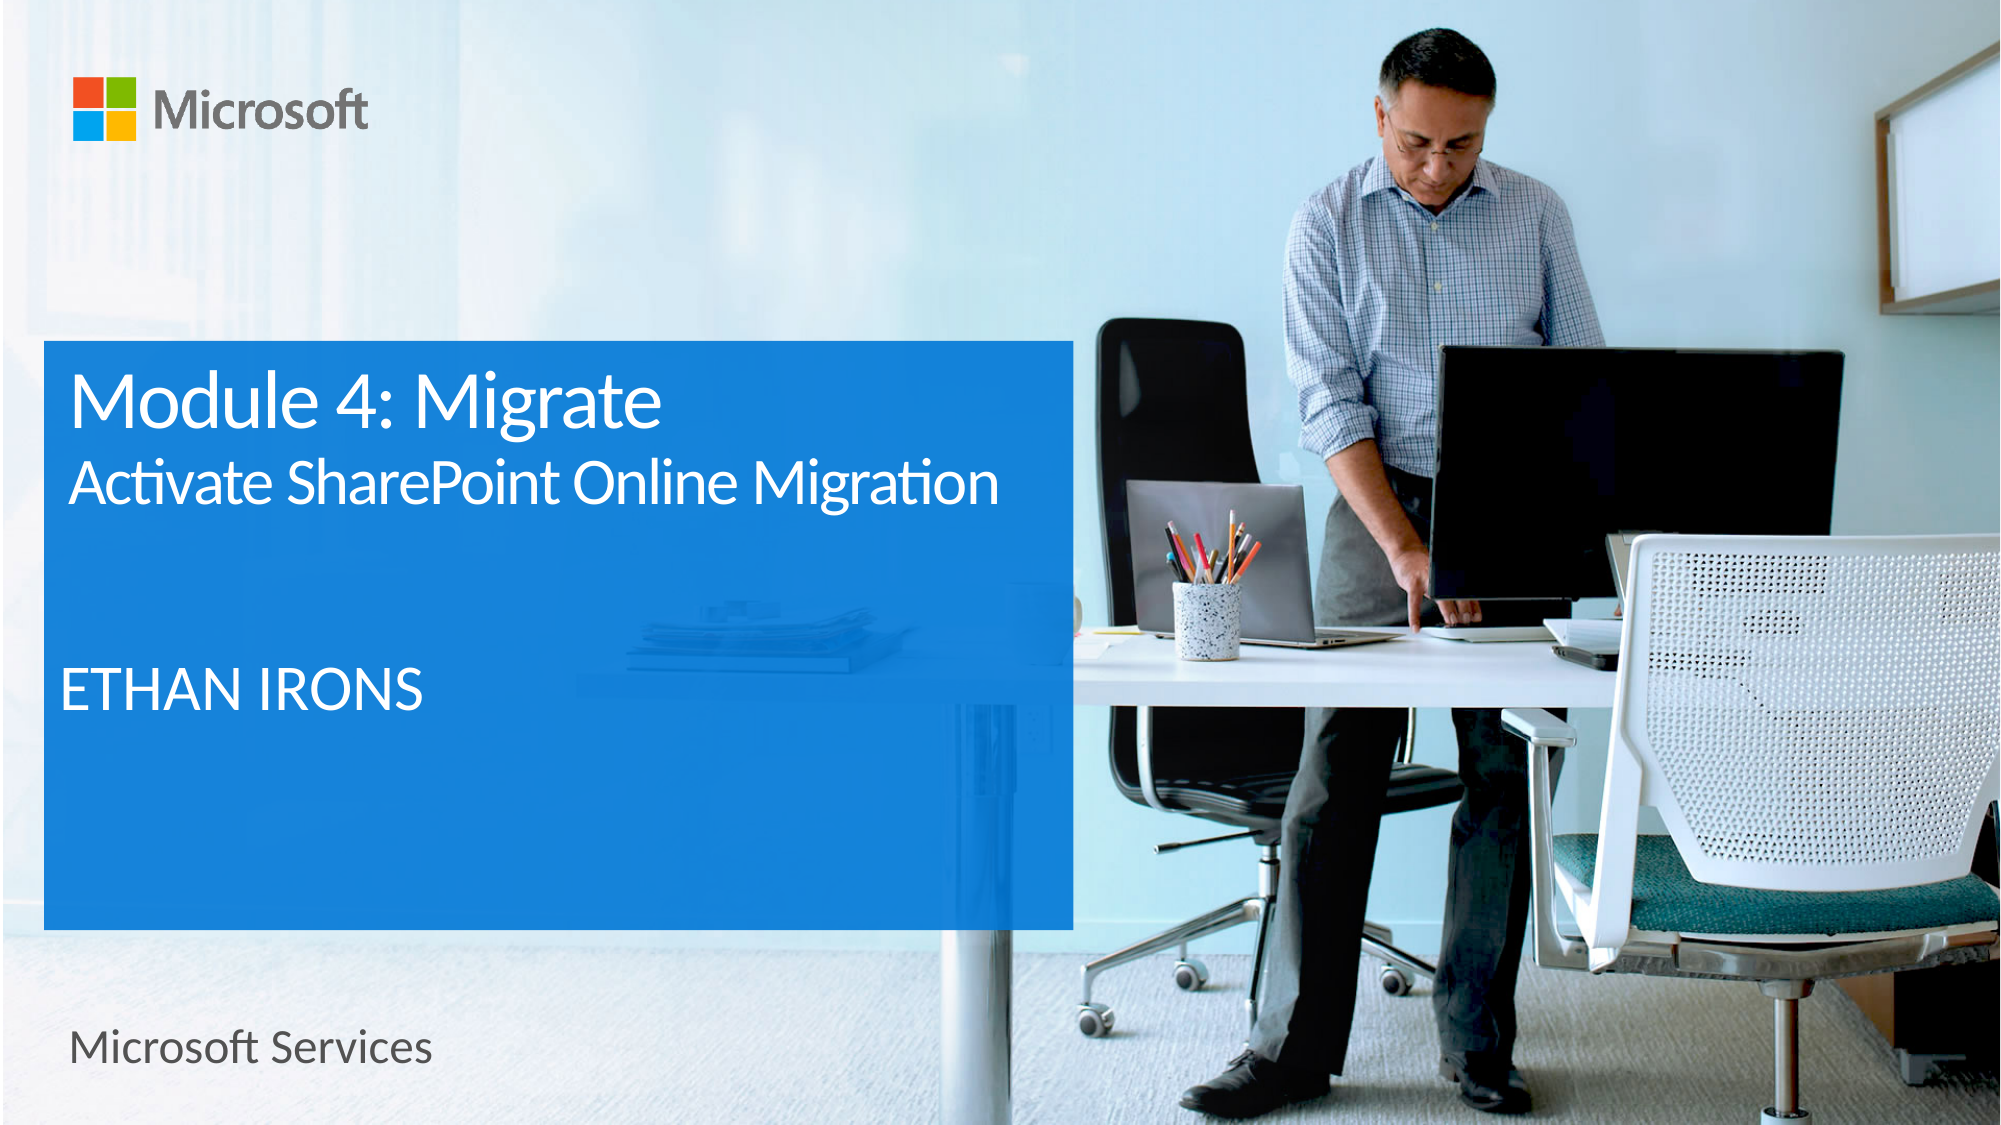

# Module 4: Migrate Activate SharePoint Online Migration
ETHAN IRONS